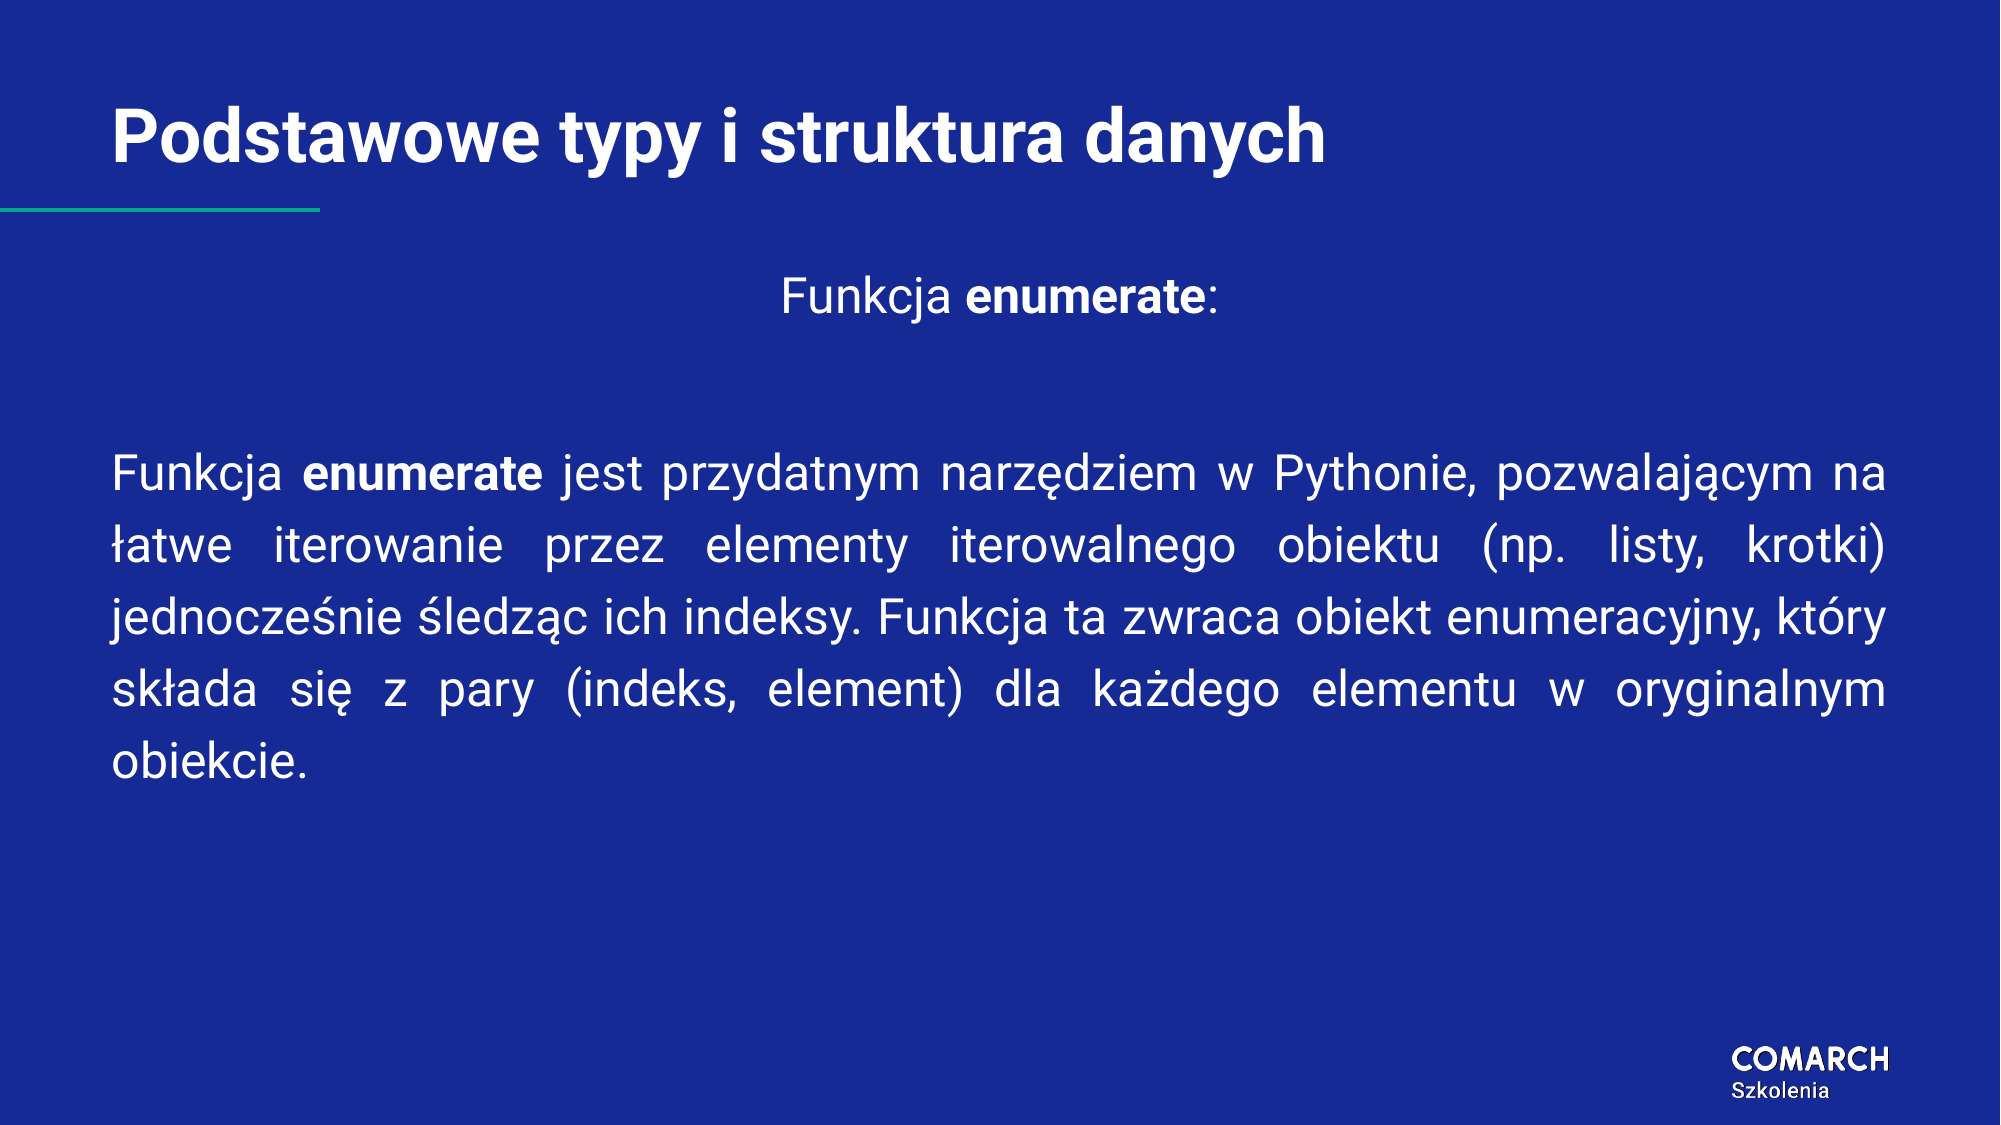

# Podstawowe typy i struktura danych
Funkcja enumerate:

Funkcja enumerate jest przydatnym narzędziem w Pythonie, pozwalającym na łatwe iterowanie przez elementy iterowalnego obiektu (np. listy, krotki) jednocześnie śledząc ich indeksy. Funkcja ta zwraca obiekt enumeracyjny, który składa się z pary (indeks, element) dla każdego elementu w oryginalnym obiekcie.